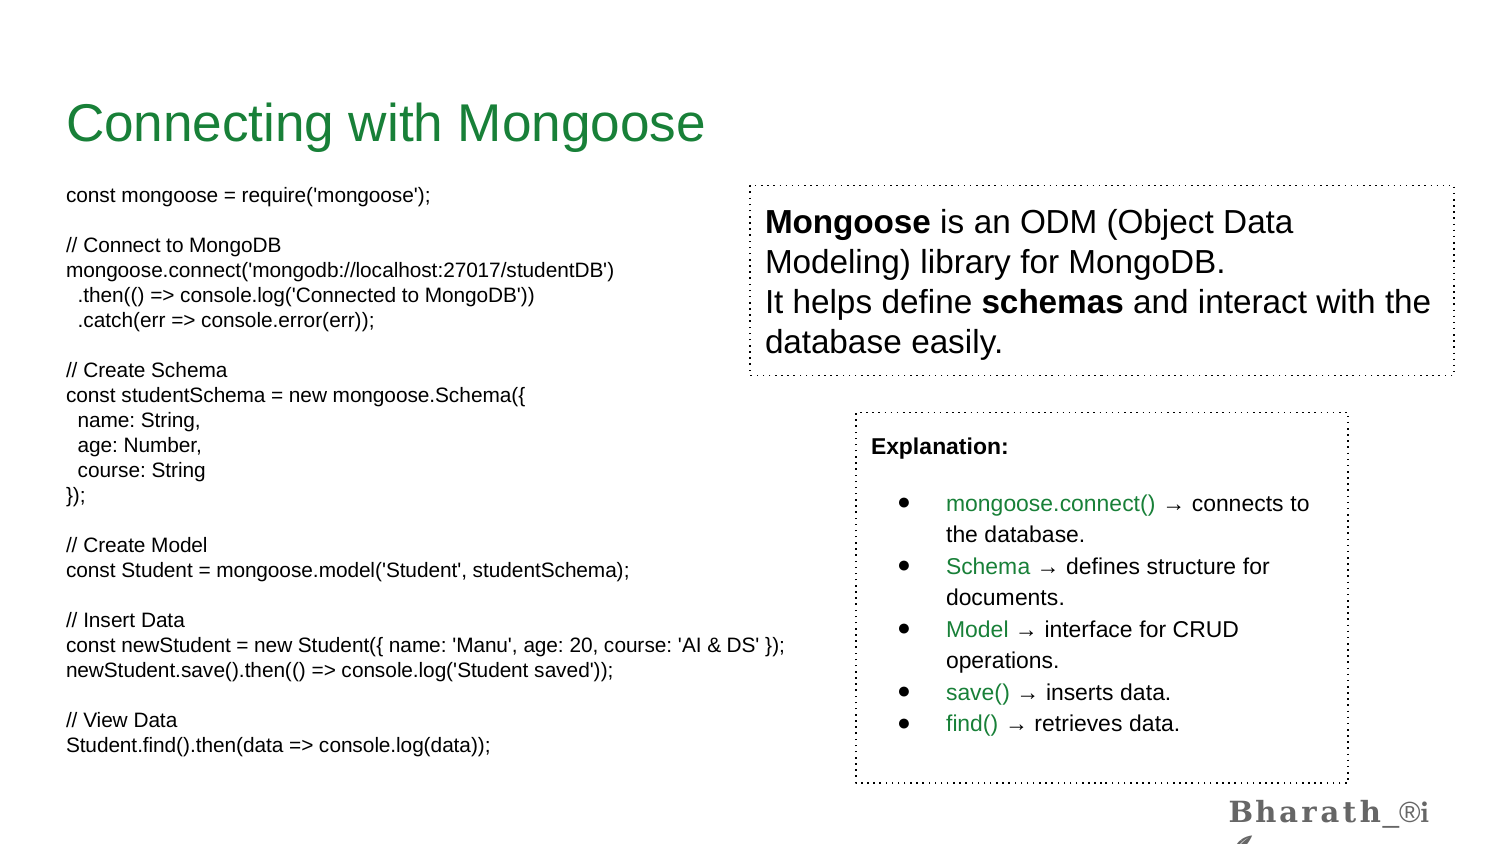

# Connecting with Mongoose
const mongoose = require('mongoose');

// Connect to MongoDB
mongoose.connect('mongodb://localhost:27017/studentDB')
  .then(() => console.log('Connected to MongoDB'))
  .catch(err => console.error(err));

// Create Schema
const studentSchema = new mongoose.Schema({
  name: String,
  age: Number,
  course: String
});

// Create Model
const Student = mongoose.model('Student', studentSchema);

// Insert Data
const newStudent = new Student({ name: 'Manu', age: 20, course: 'AI & DS' });
newStudent.save().then(() => console.log('Student saved'));

// View Data
Student.find().then(data => console.log(data));

Mongoose is an ODM (Object Data Modeling) library for MongoDB.
It helps define schemas and interact with the database easily.
Explanation:
mongoose.connect() → connects to the database.
Schema → defines structure for documents.
Model → interface for CRUD operations.
save() → inserts data.
find() → retrieves data.
𝐁𝐡𝐚𝐫𝐚𝐭𝐡_®️𝐢 🪶